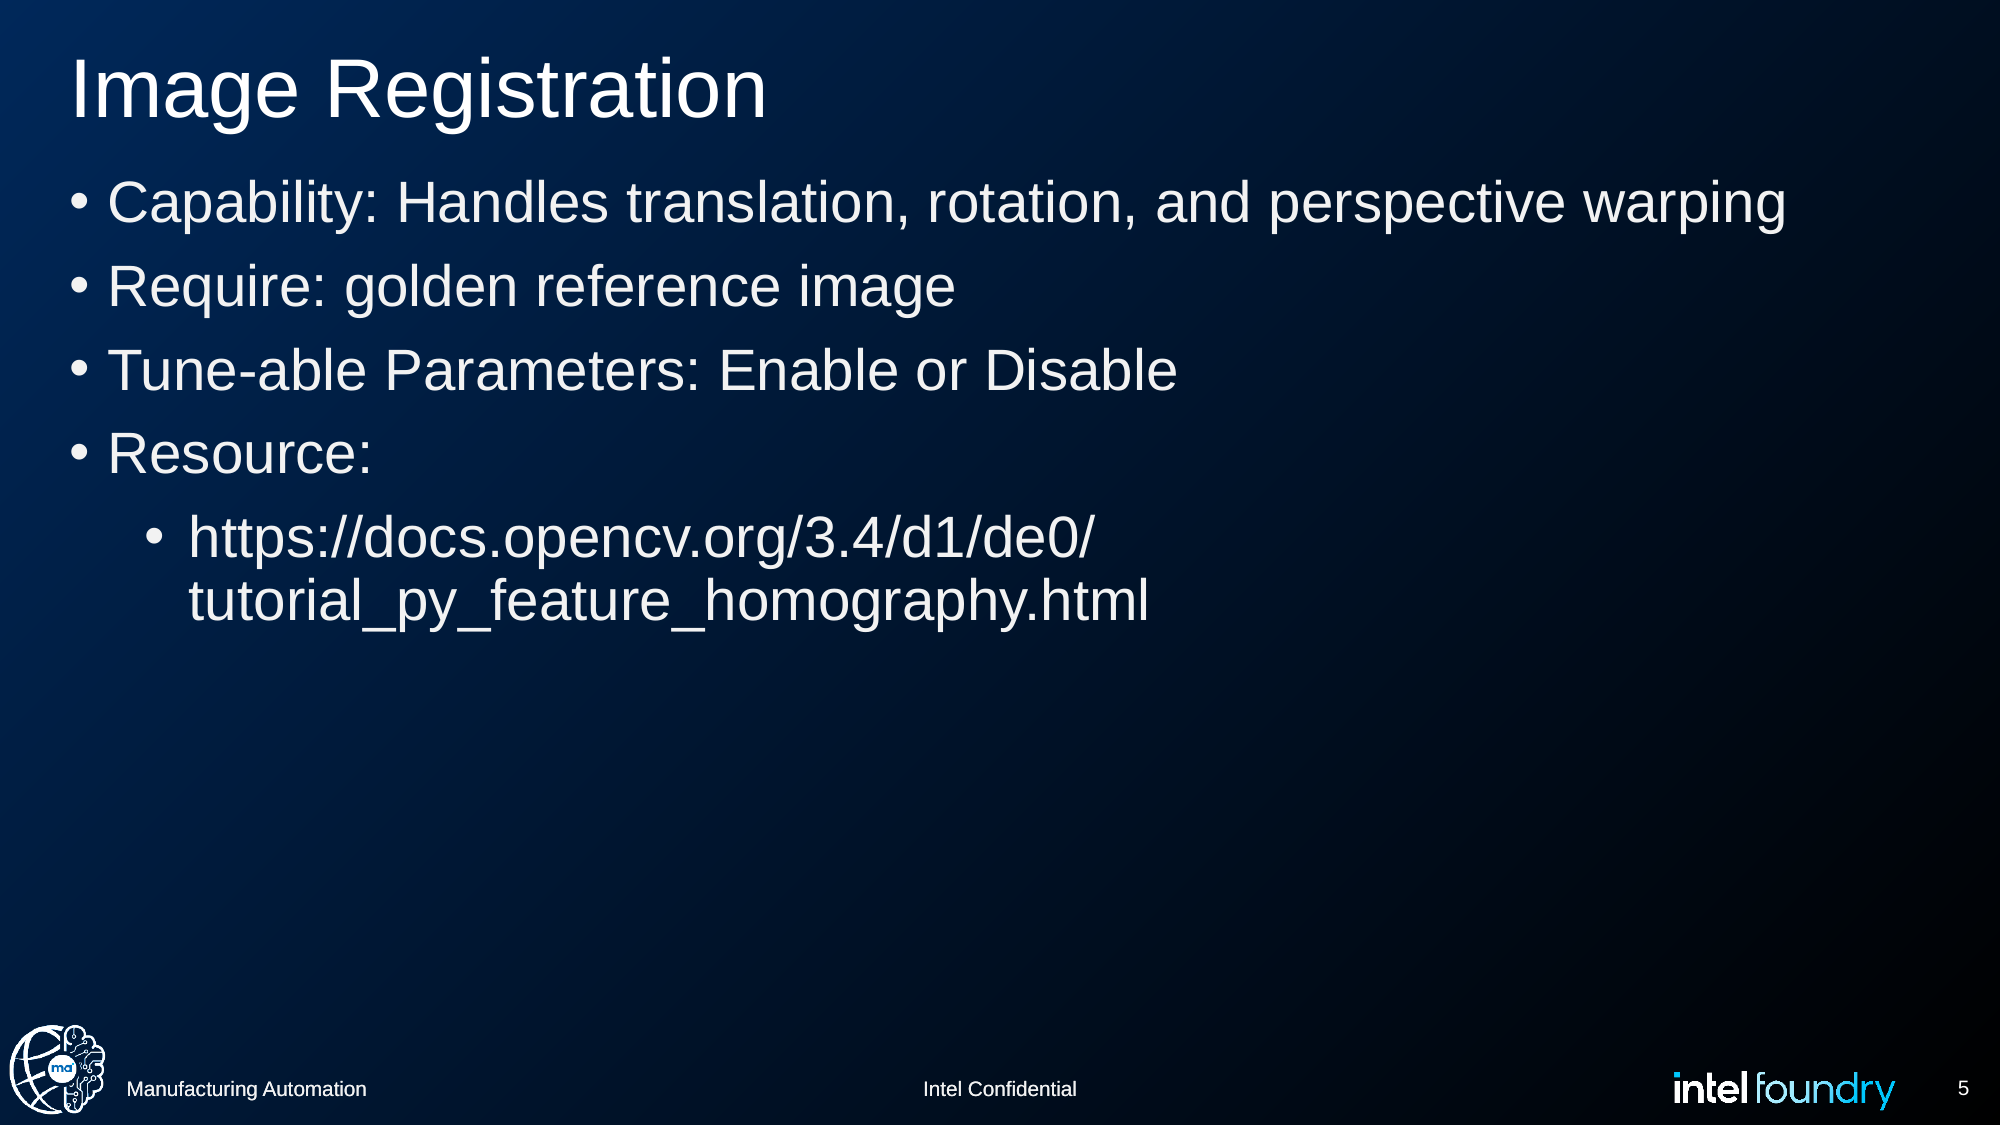

# Image Registration
Capability: Handles translation, rotation, and perspective warping
Require: golden reference image
Tune-able Parameters: Enable or Disable
Resource:
https://docs.opencv.org/3.4/d1/de0/tutorial_py_feature_homography.html
5